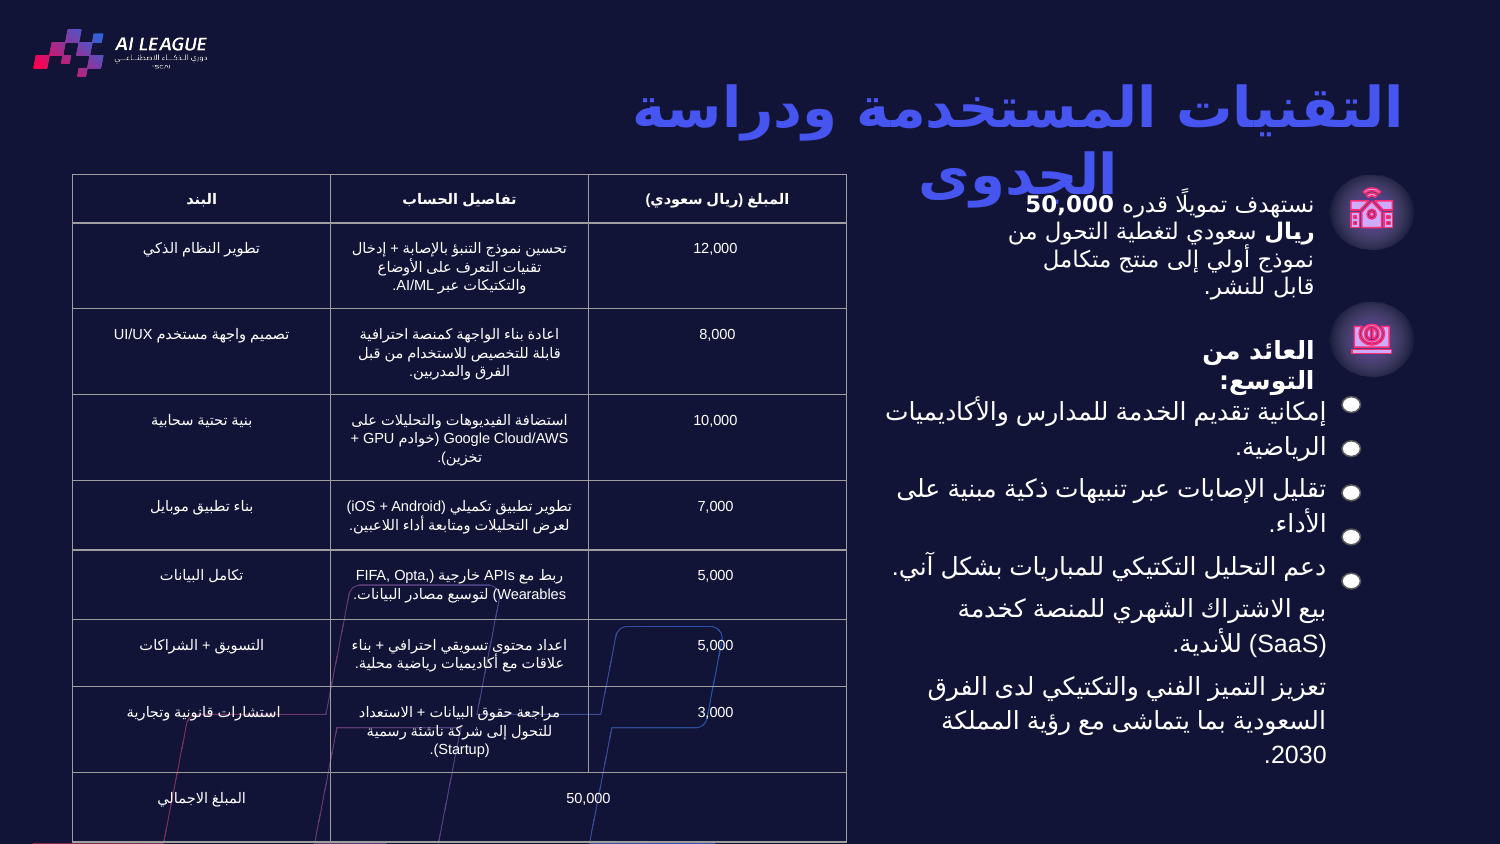

التقنيات المستخدمة ودراسة الجدوى
| البند | تفاصيل الحساب | المبلغ (ريال سعودي) |
| --- | --- | --- |
| تطوير النظام الذكي | تحسين نموذج التنبؤ بالإصابة + إدخال تقنيات التعرف على الأوضاع والتكتيكات عبر AI/ML. | 12,000 |
| تصميم واجهة مستخدم UI/UX | اعادة بناء الواجهة كمنصة احترافية قابلة للتخصيص للاستخدام من قبل الفرق والمدربين. | 8,000 |
| بنية تحتية سحابية | استضافة الفيديوهات والتحليلات على Google Cloud/AWS (خوادم GPU + تخزين). | 10,000 |
| بناء تطبيق موبايل | تطوير تطبيق تكميلي (iOS + Android) لعرض التحليلات ومتابعة أداء اللاعبين. | 7,000 |
| تكامل البيانات | ربط مع APIs خارجية (FIFA, Opta, Wearables) لتوسيع مصادر البيانات. | 5,000 |
| التسويق + الشراكات | اعداد محتوى تسويقي احترافي + بناء علاقات مع أكاديميات رياضية محلية. | 5,000 |
| استشارات قانونية وتجارية | مراجعة حقوق البيانات + الاستعداد للتحول إلى شركة ناشئة رسمية (Startup). | 3,000 |
| المبلغ الاجمالي | 50,000 |  |
نستهدف تمويلًا قدره 50,000 ريال سعودي لتغطية التحول من نموذج أولي إلى منتج متكامل قابل للنشر.

العائد من التوسع:

إمكانية تقديم الخدمة للمدارس والأكاديميات الرياضية.
تقليل الإصابات عبر تنبيهات ذكية مبنية على الأداء.
دعم التحليل التكتيكي للمباريات بشكل آني.
بيع الاشتراك الشهري للمنصة كخدمة (SaaS) للأندية.
تعزيز التميز الفني والتكتيكي لدى الفرق السعودية بما يتماشى مع رؤية المملكة 2030.